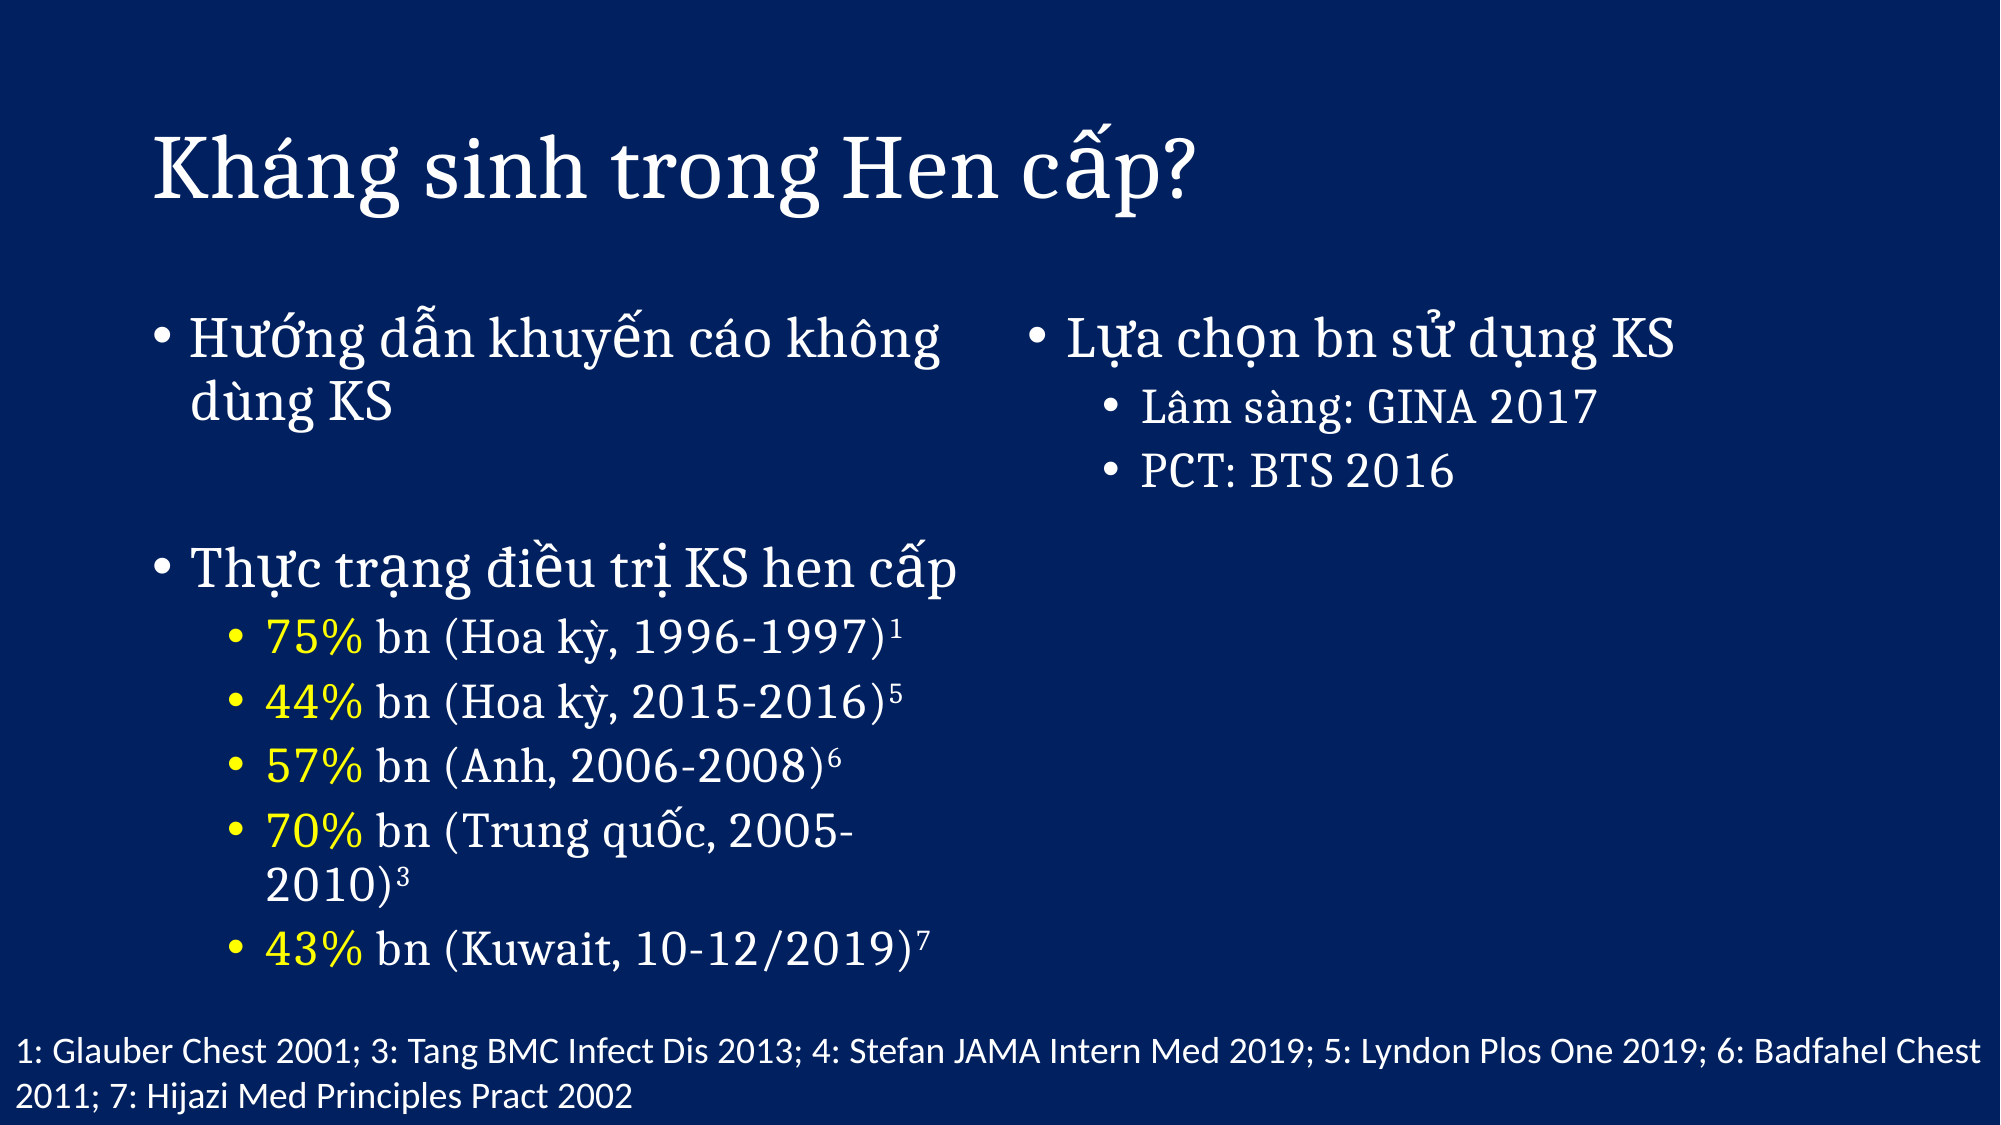

# Kháng sinh trong Hen cấp?
Hướng dẫn khuyến cáo không dùng KS

Thực trạng điều trị KS hen cấp
75% bn (Hoa kỳ, 1996-1997)1
44% bn (Hoa kỳ, 2015-2016)5
57% bn (Anh, 2006-2008)6
70% bn (Trung quốc, 2005-2010)3
43% bn (Kuwait, 10-12/2019)7
Lựa chọn bn sử dụng KS
Lâm sàng: GINA 2017
PCT: BTS 2016
1: Glauber Chest 2001; 3: Tang BMC Infect Dis 2013; 4: Stefan JAMA Intern Med 2019; 5: Lyndon Plos One 2019; 6: Badfahel Chest 2011; 7: Hijazi Med Principles Pract 2002